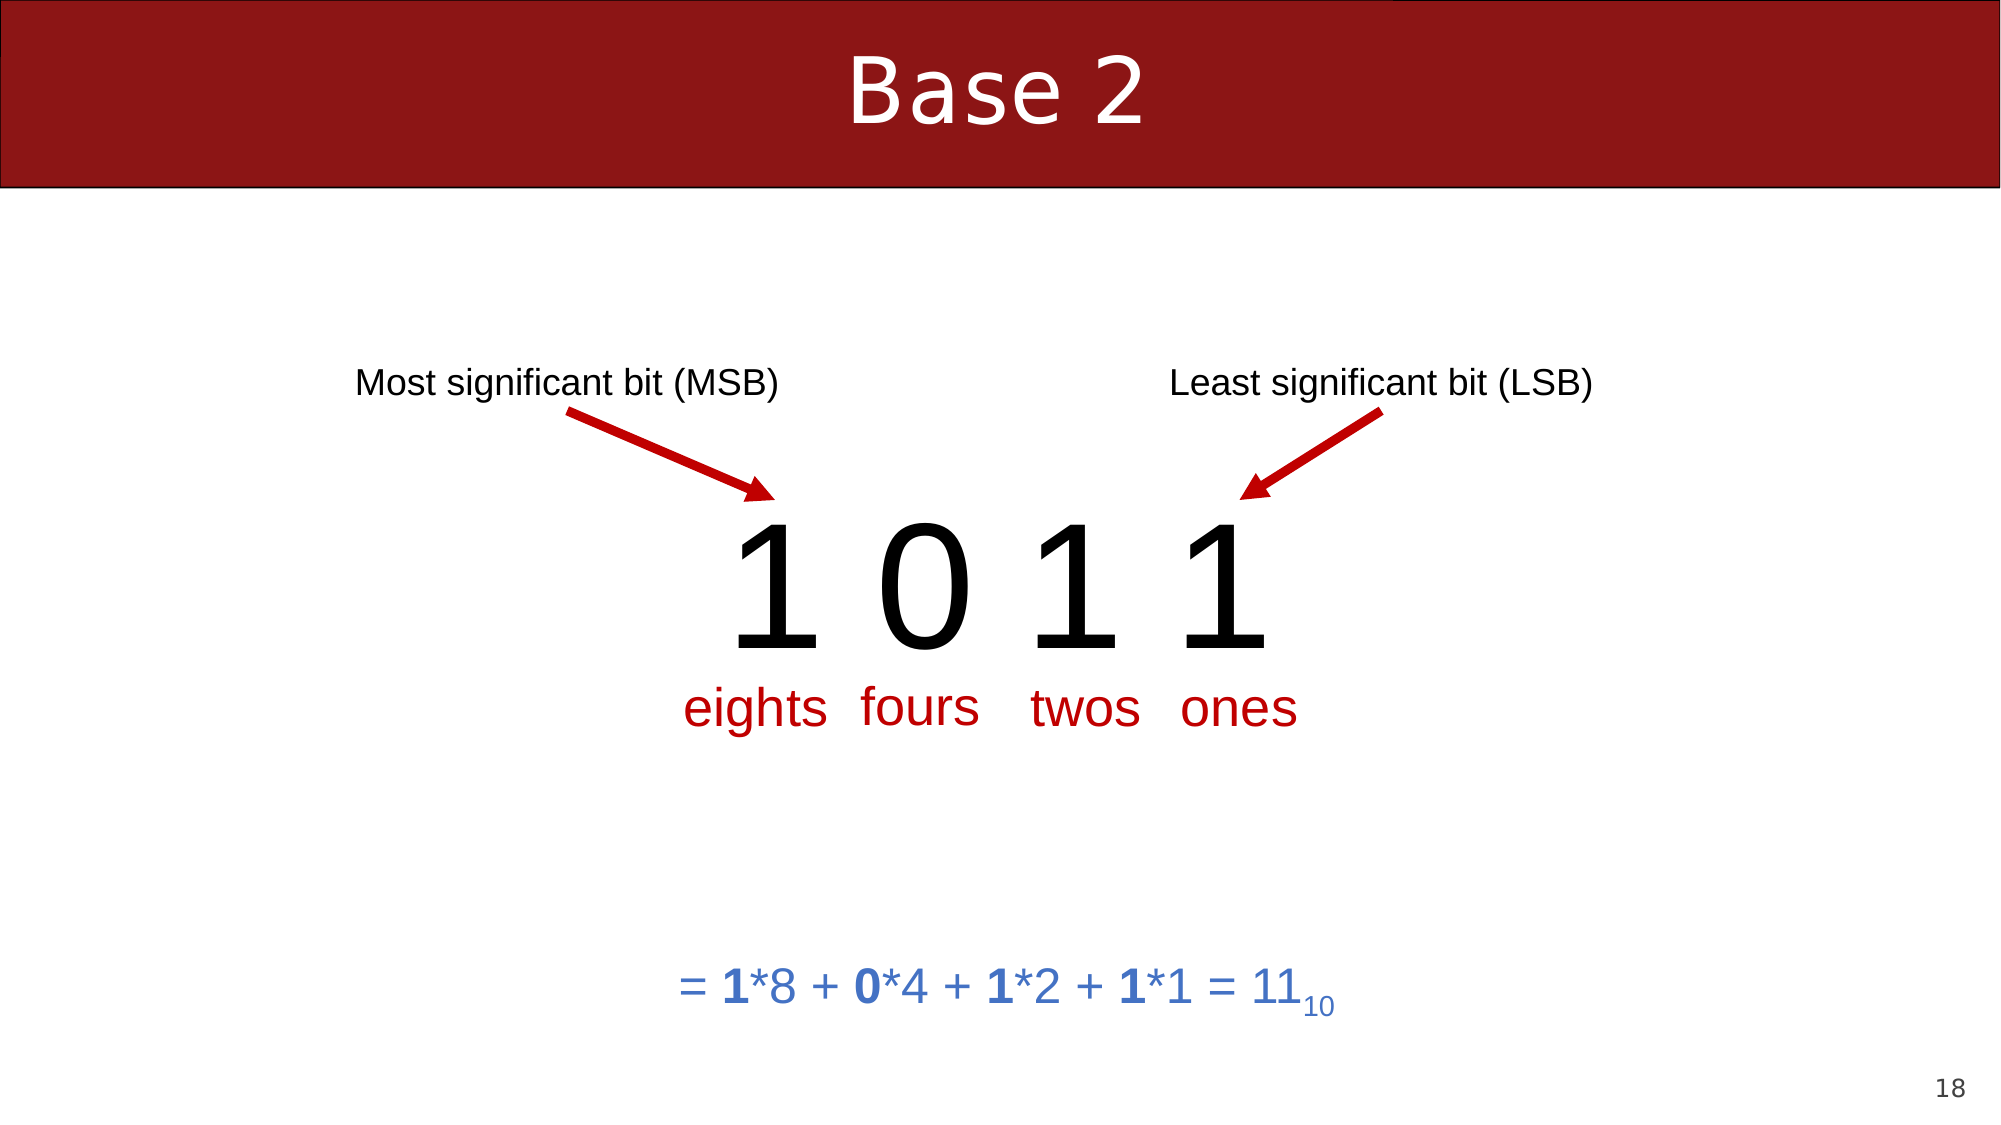

# Base 2
Most significant bit (MSB)
Least significant bit (LSB)
1 0 1 1
fours
twos
ones
eights
 = 1*8 + 0*4 + 1*2 + 1*1 = 1110